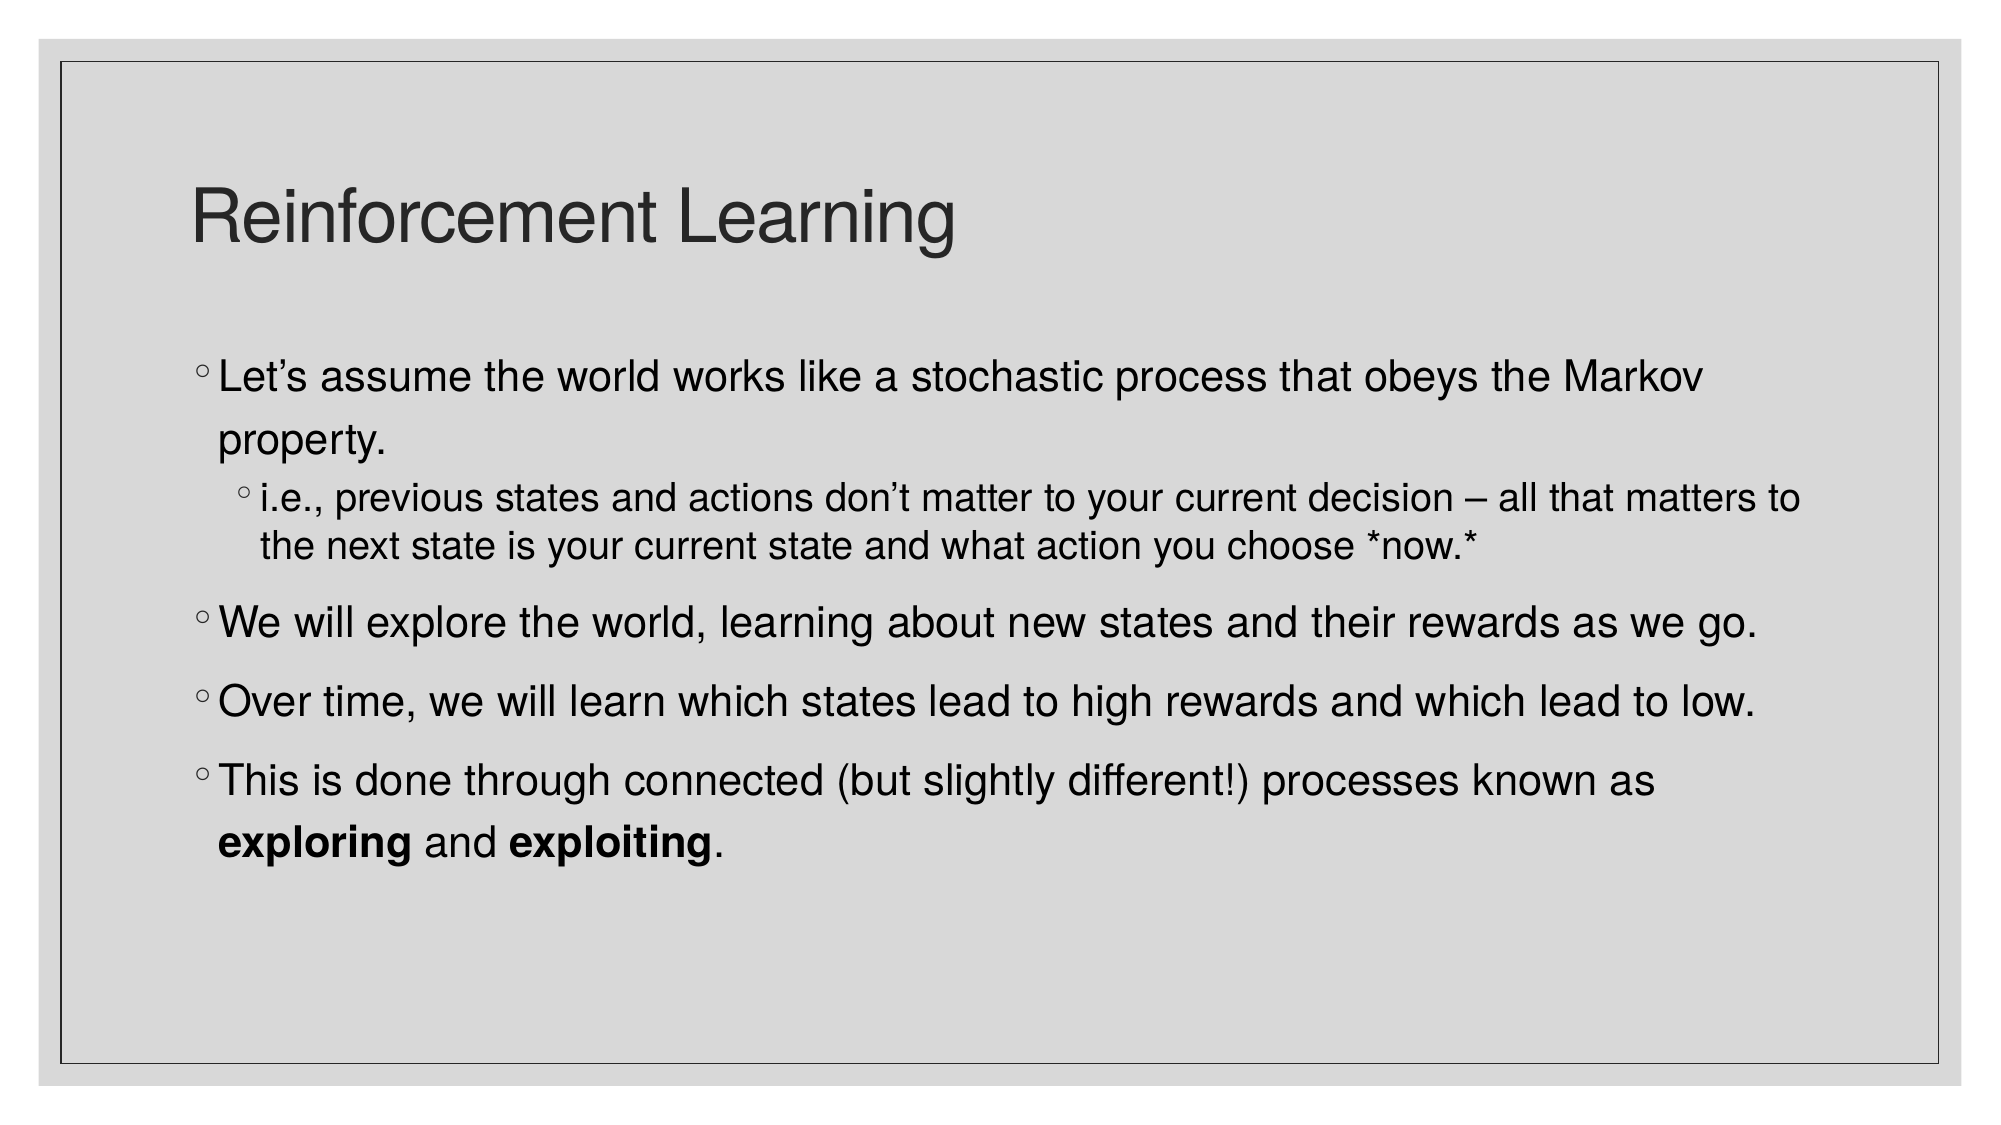

# Reinforcement Learning
Let’s assume the world works like a stochastic process that obeys the Markov property.
i.e., previous states and actions don’t matter to your current decision – all that matters to the next state is your current state and what action you choose *now.*
We will explore the world, learning about new states and their rewards as we go.
Over time, we will learn which states lead to high rewards and which lead to low.
This is done through connected (but slightly different!) processes known as exploring and exploiting.